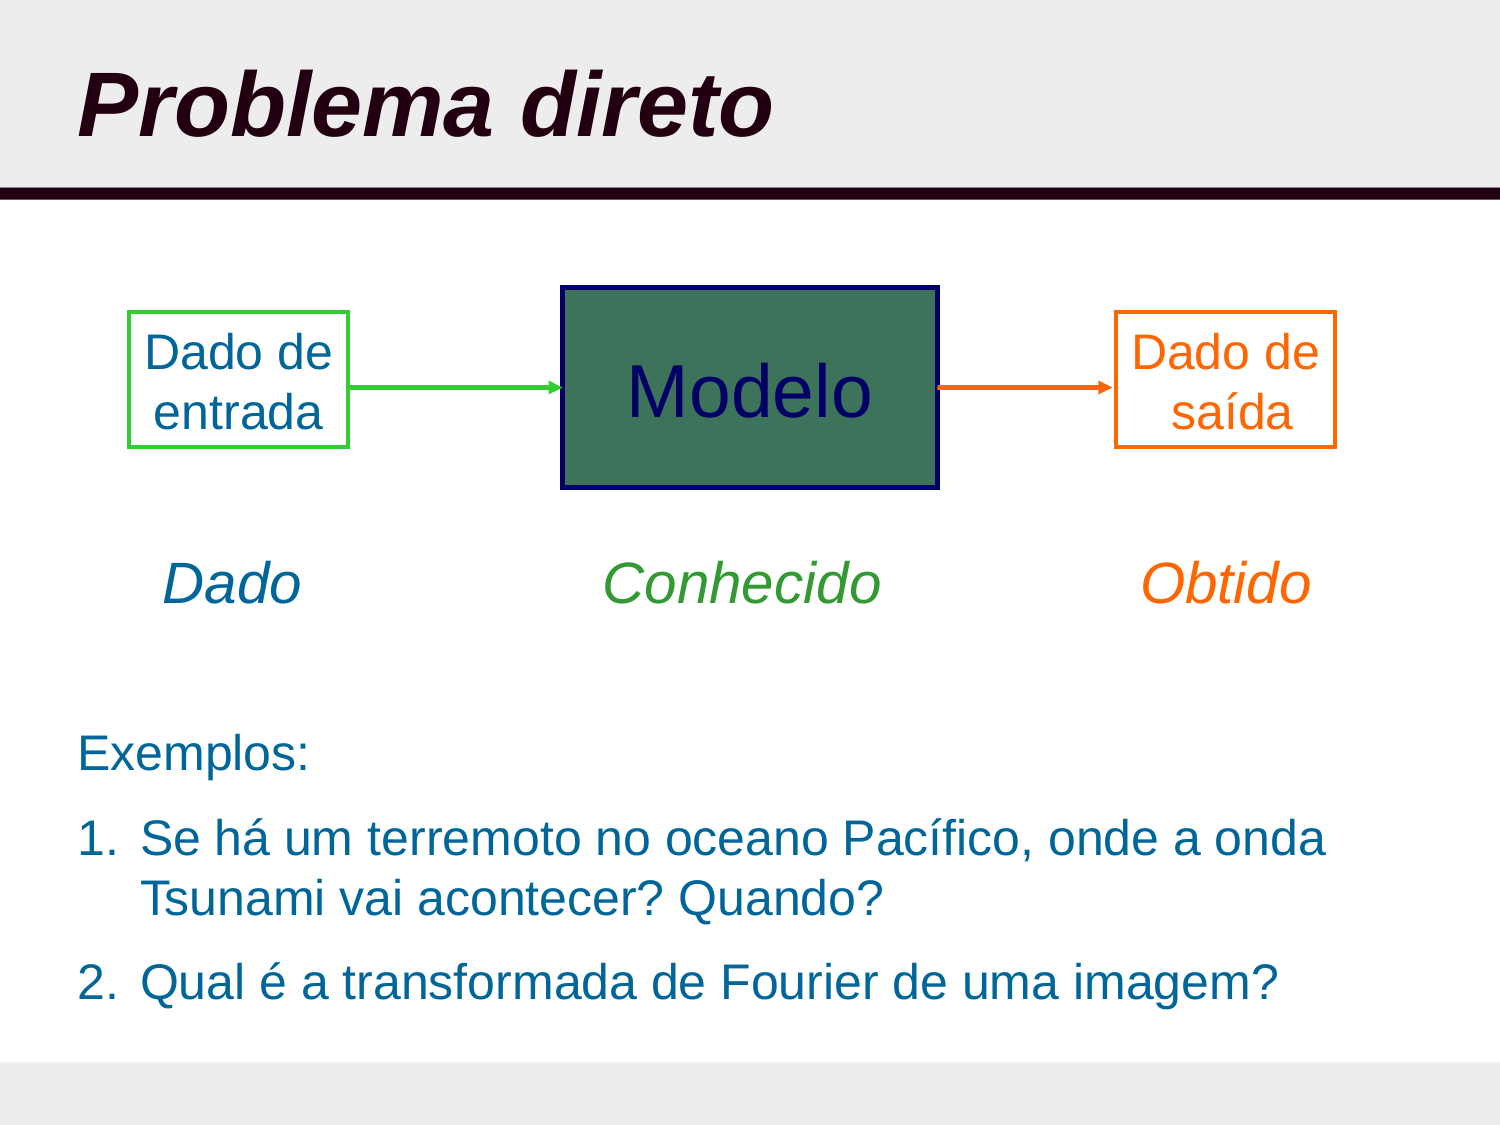

# Problema direto
Modelo
Dado de
entrada
Dado de
 saída

Dado
Conhecido
Obtido
Exemplos:
Se há um terremoto no oceano Pacífico, onde a onda Tsunami vai acontecer? Quando?
Qual é a transformada de Fourier de uma imagem?